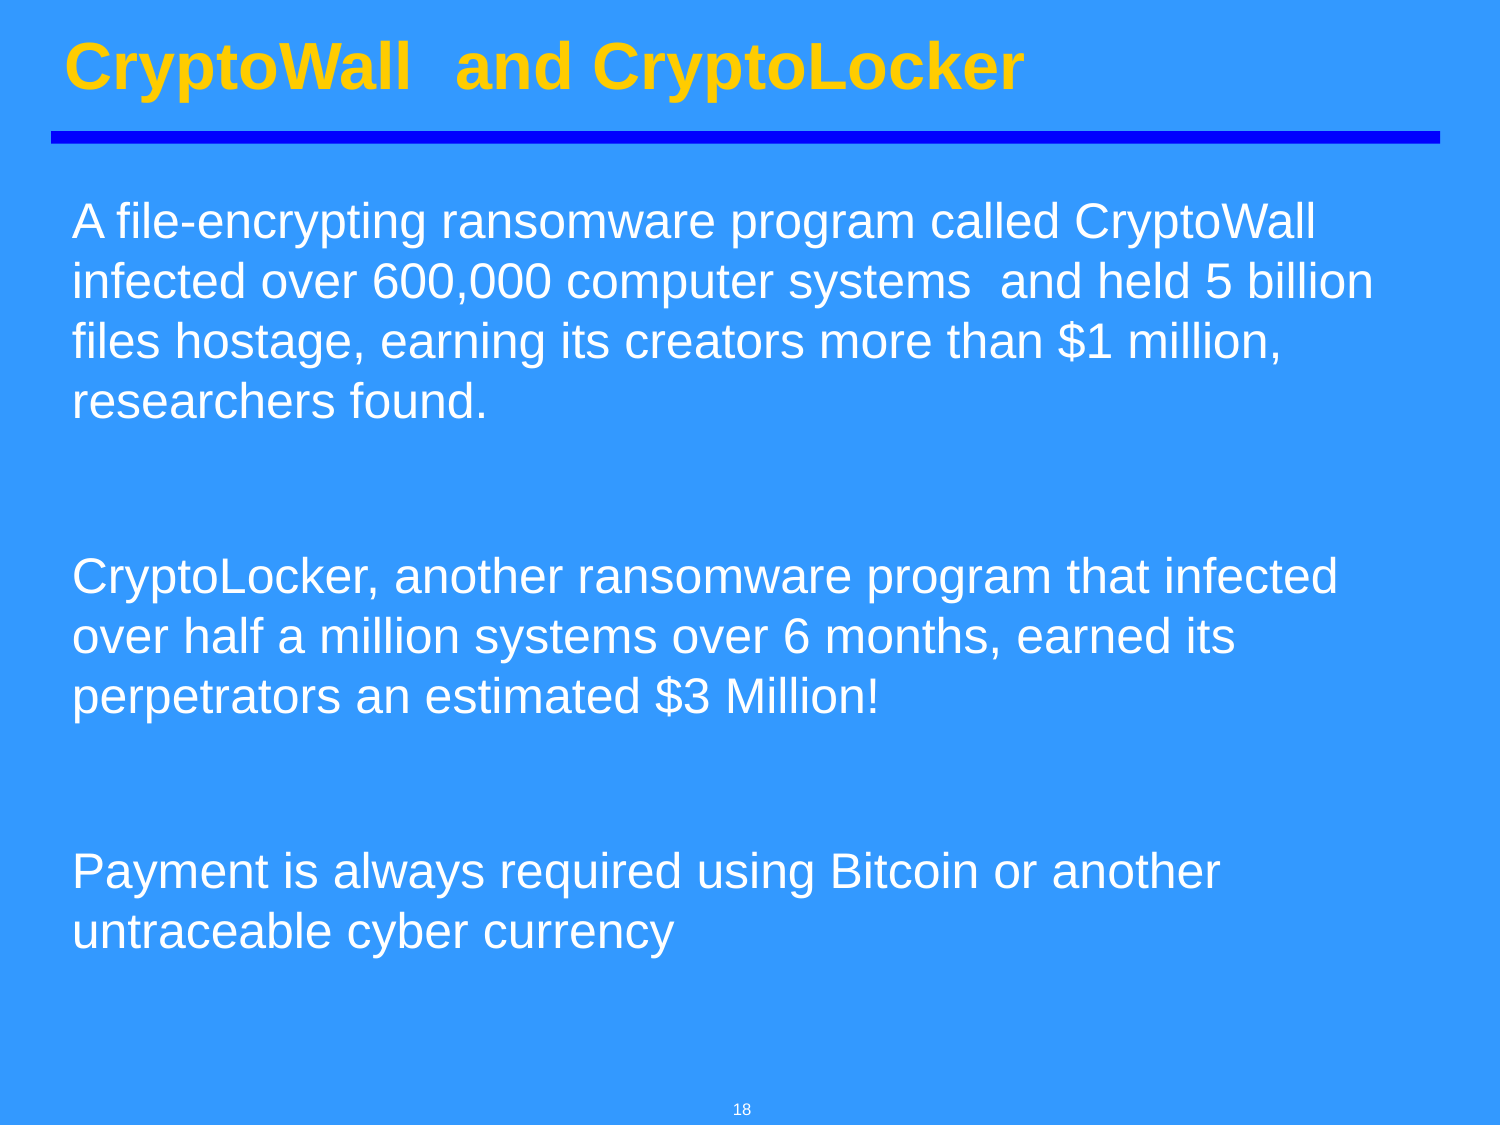

# CryptoWall   and CryptoLocker
A file-encrypting ransomware program called CryptoWall infected over 600,000 computer systems  and held 5 billion files hostage, earning its creators more than $1 million, researchers found.

CryptoLocker, another ransomware program that infected over half a million systems over 6 months, earned its perpetrators an estimated $3 Million!

Payment is always required using Bitcoin or another untraceable cyber currency
18